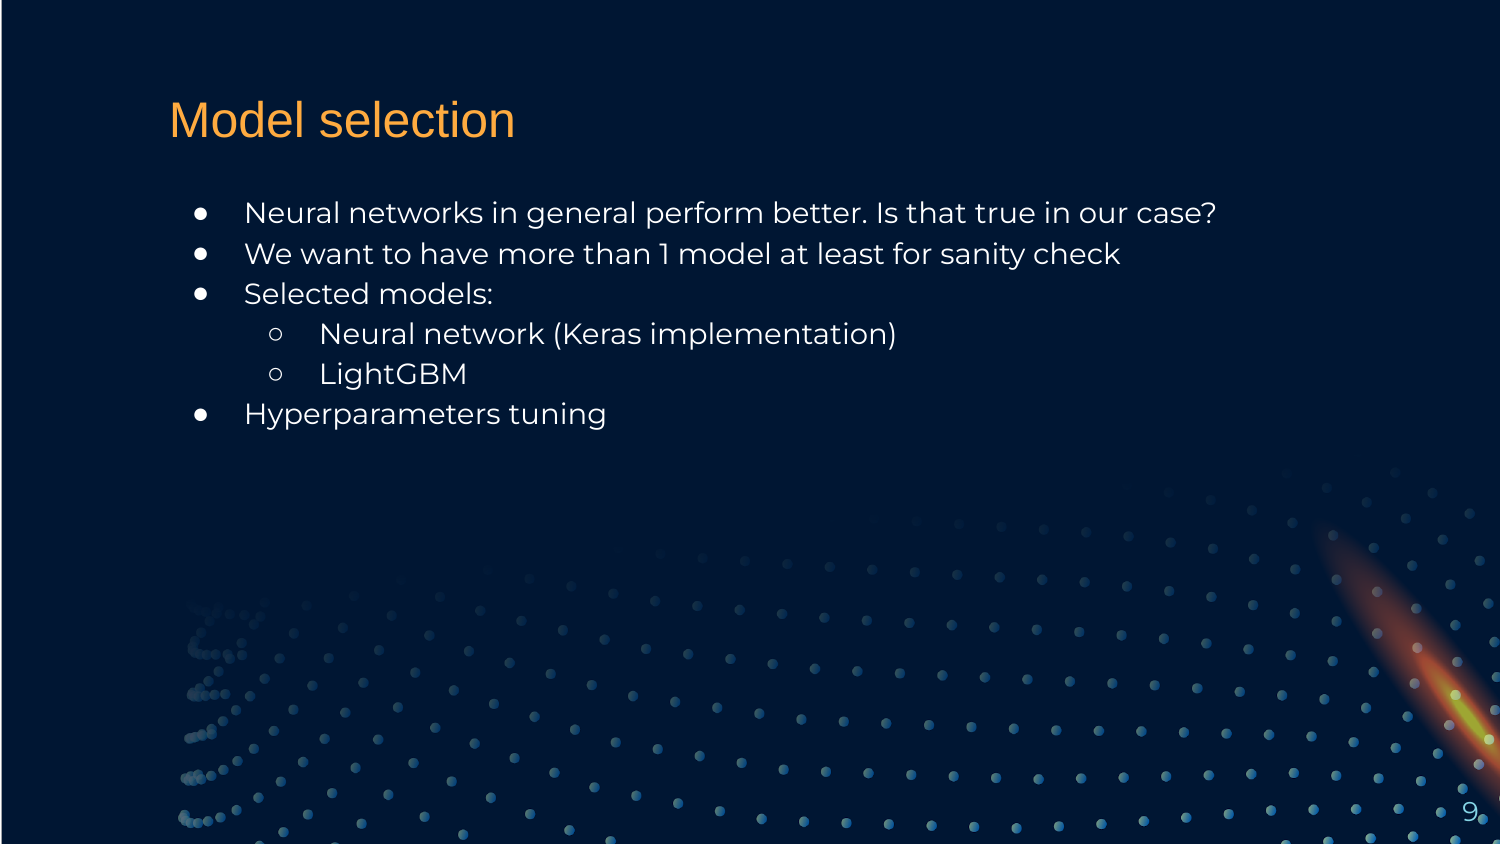

# Model selection
Neural networks in general perform better. Is that true in our case?
We want to have more than 1 model at least for sanity check
Selected models:
Neural network (Keras implementation)
LightGBM
Hyperparameters tuning
9